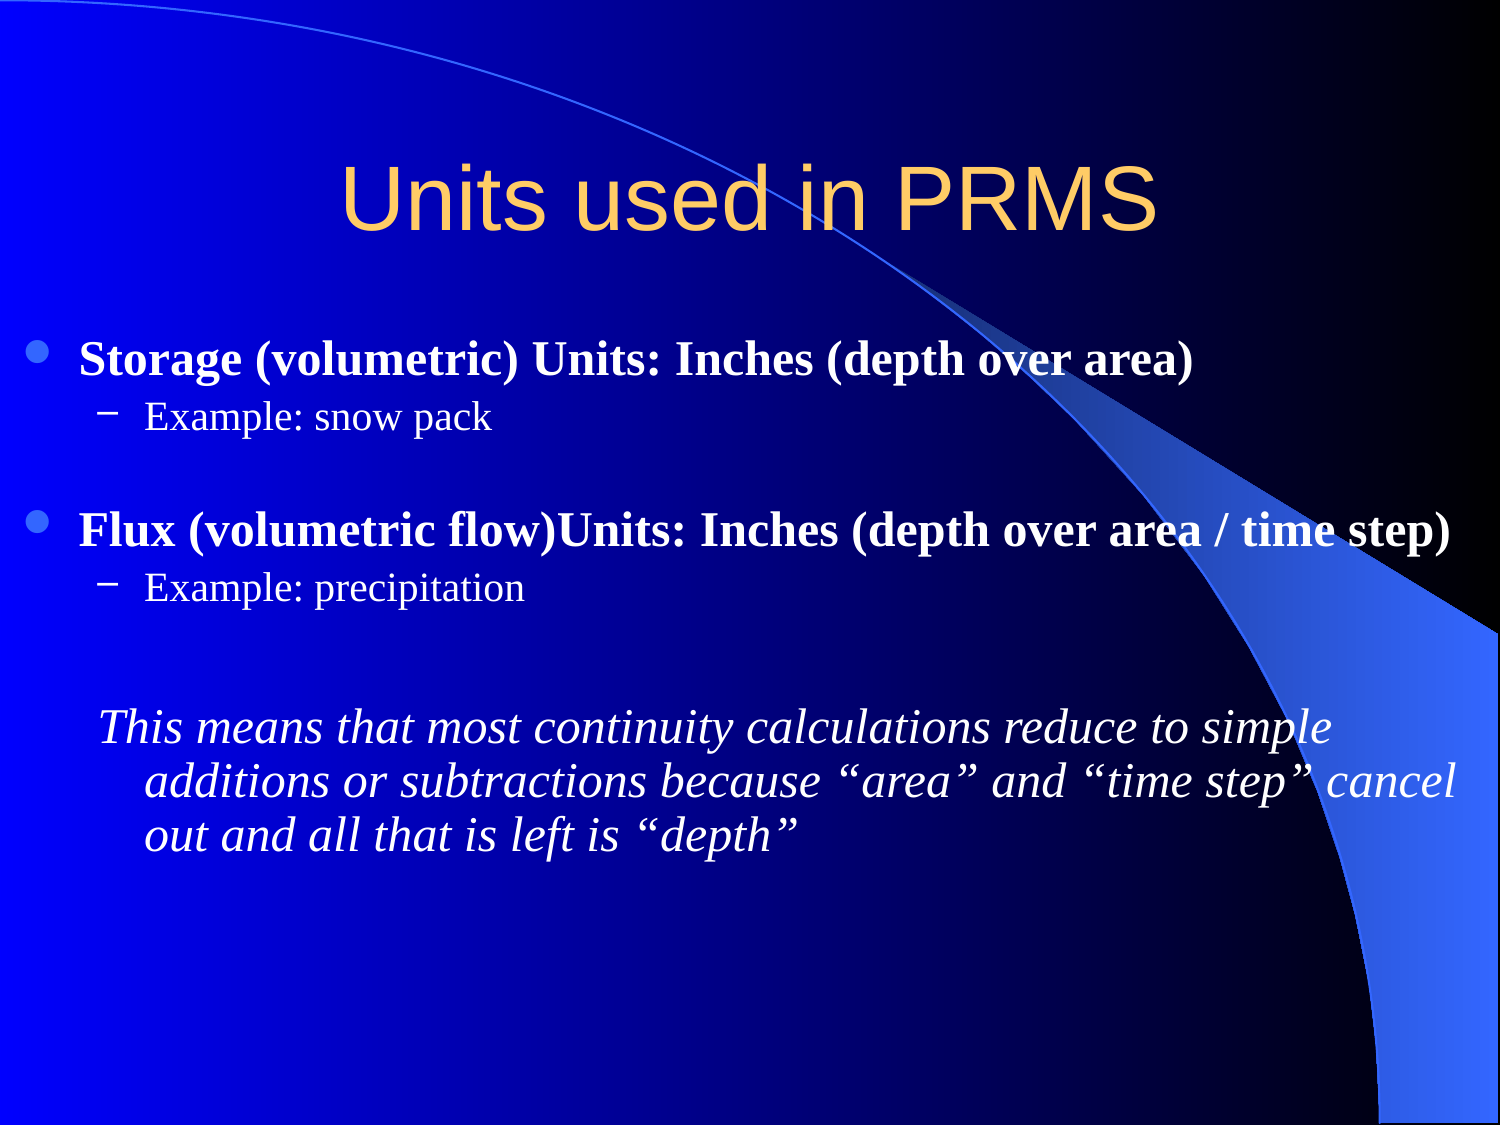

# Units used in PRMS
Storage (volumetric) Units: Inches (depth over area)
Example: snow pack

Flux (volumetric flow)Units: Inches (depth over area / time step)
Example: precipitation

This means that most continuity calculations reduce to simple additions or subtractions because “area” and “time step” cancel out and all that is left is “depth”